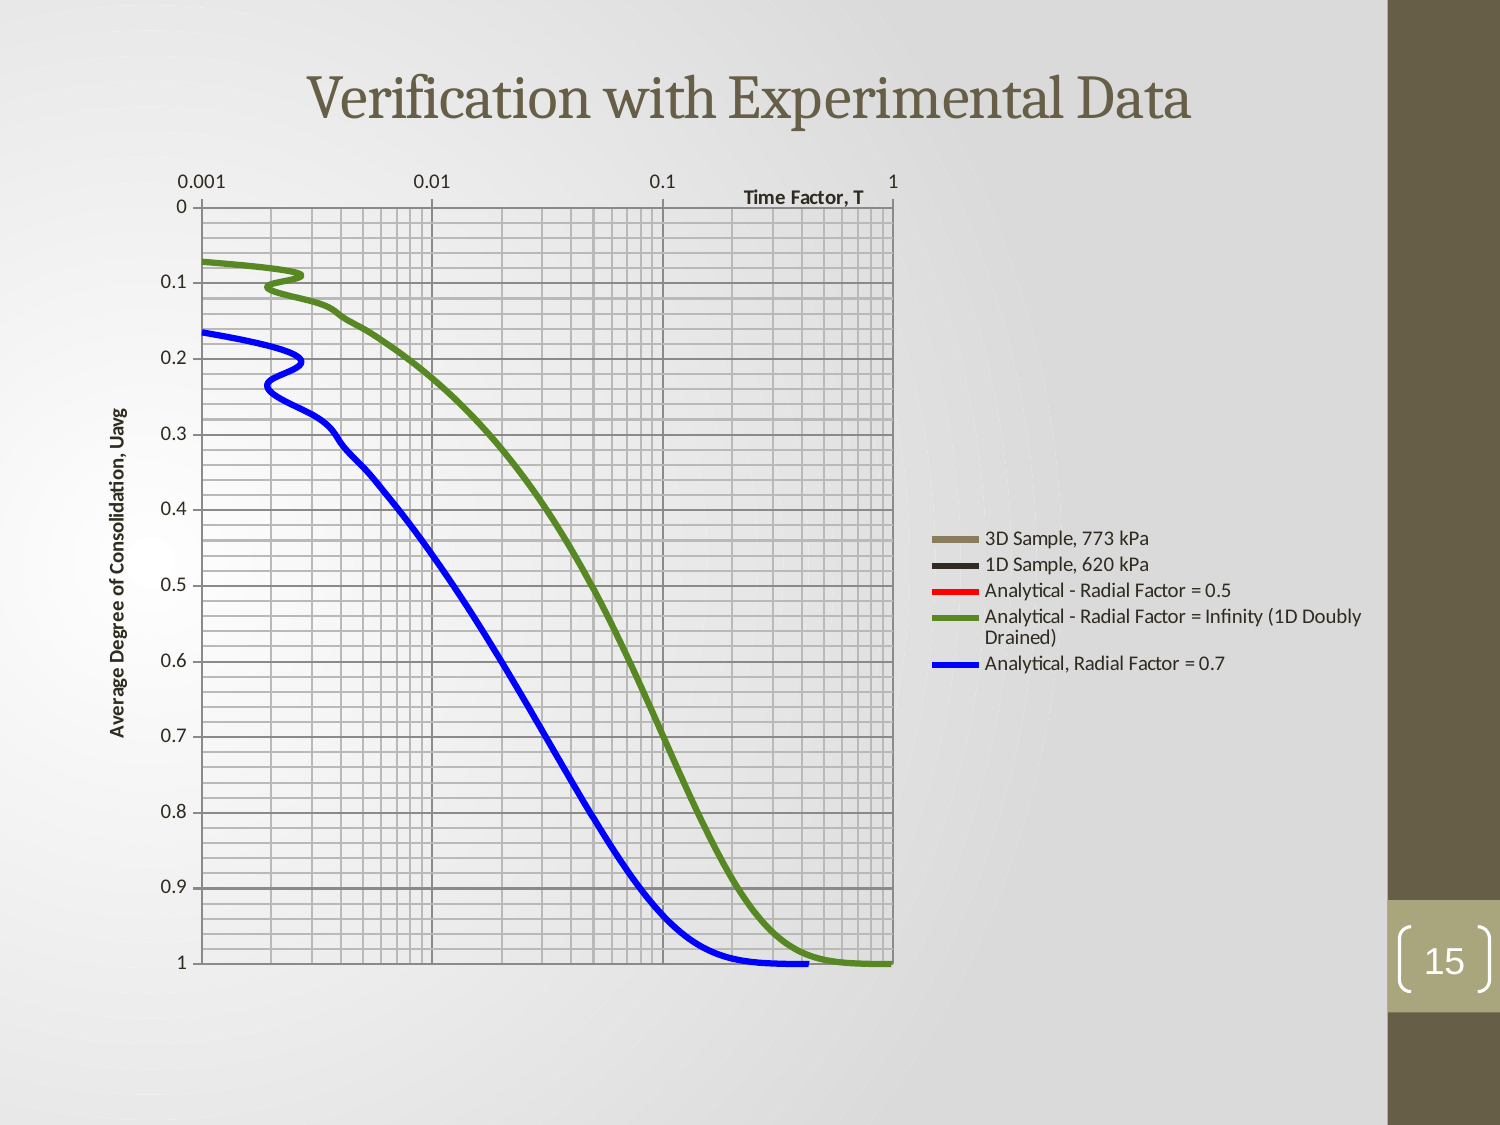

# Verification with Experimental Data

### Chart

| Category |  |  |  |  |  |
|---|---|---|---|---|---|
15